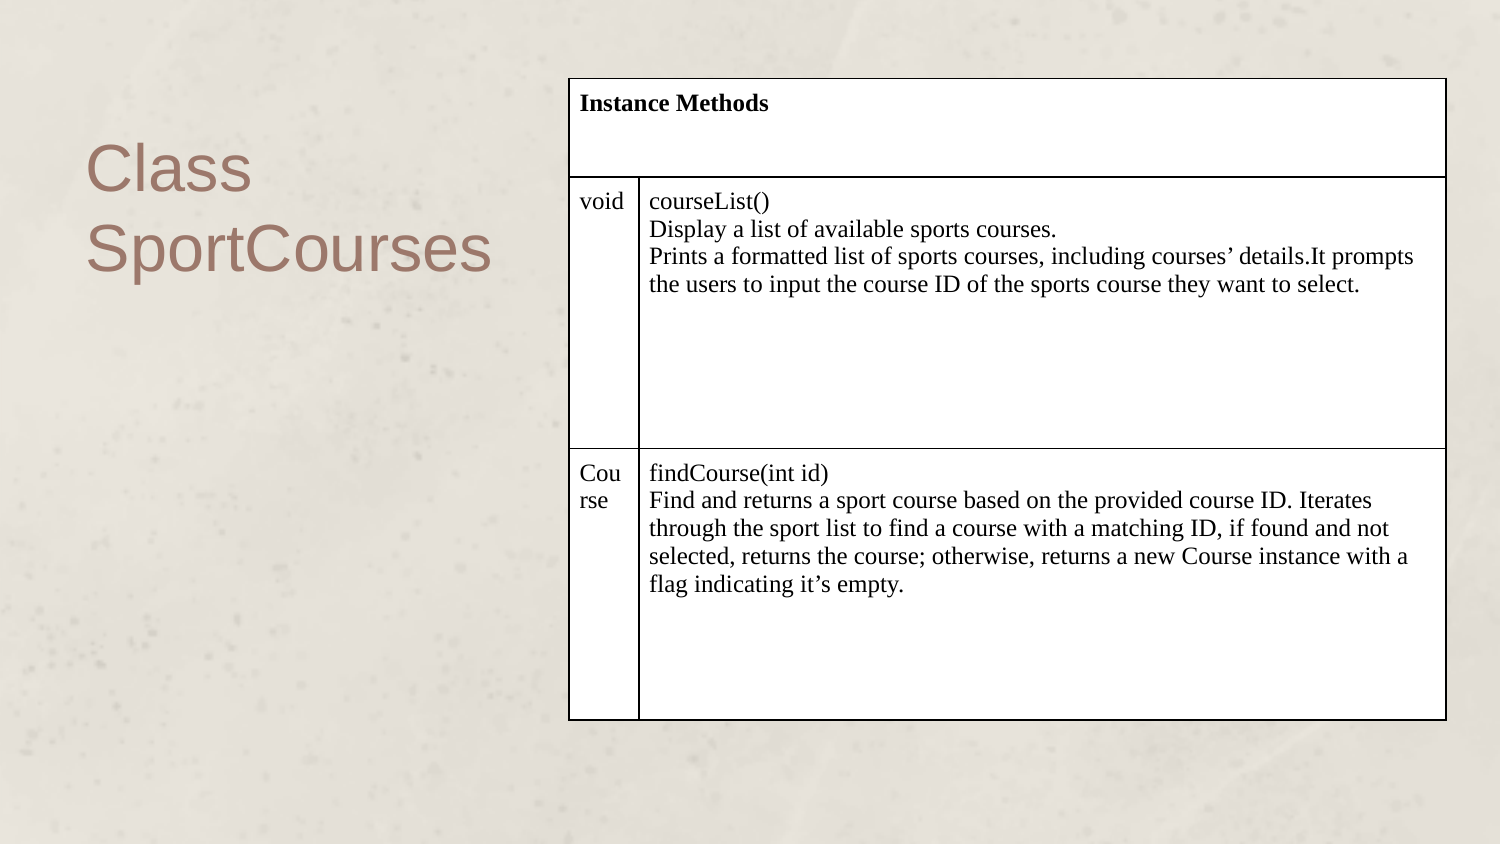

| Instance Methods |  |
| --- | --- |
| void | courseList() Display a list of available sports courses. Prints a formatted list of sports courses, including courses’ details.It prompts the users to input the course ID of the sports course they want to select. |
| Course | findCourse(int id) Find and returns a sport course based on the provided course ID. Iterates through the sport list to find a course with a matching ID, if found and not selected, returns the course; otherwise, returns a new Course instance with a flag indicating it’s empty. |
# Class
SportCourses